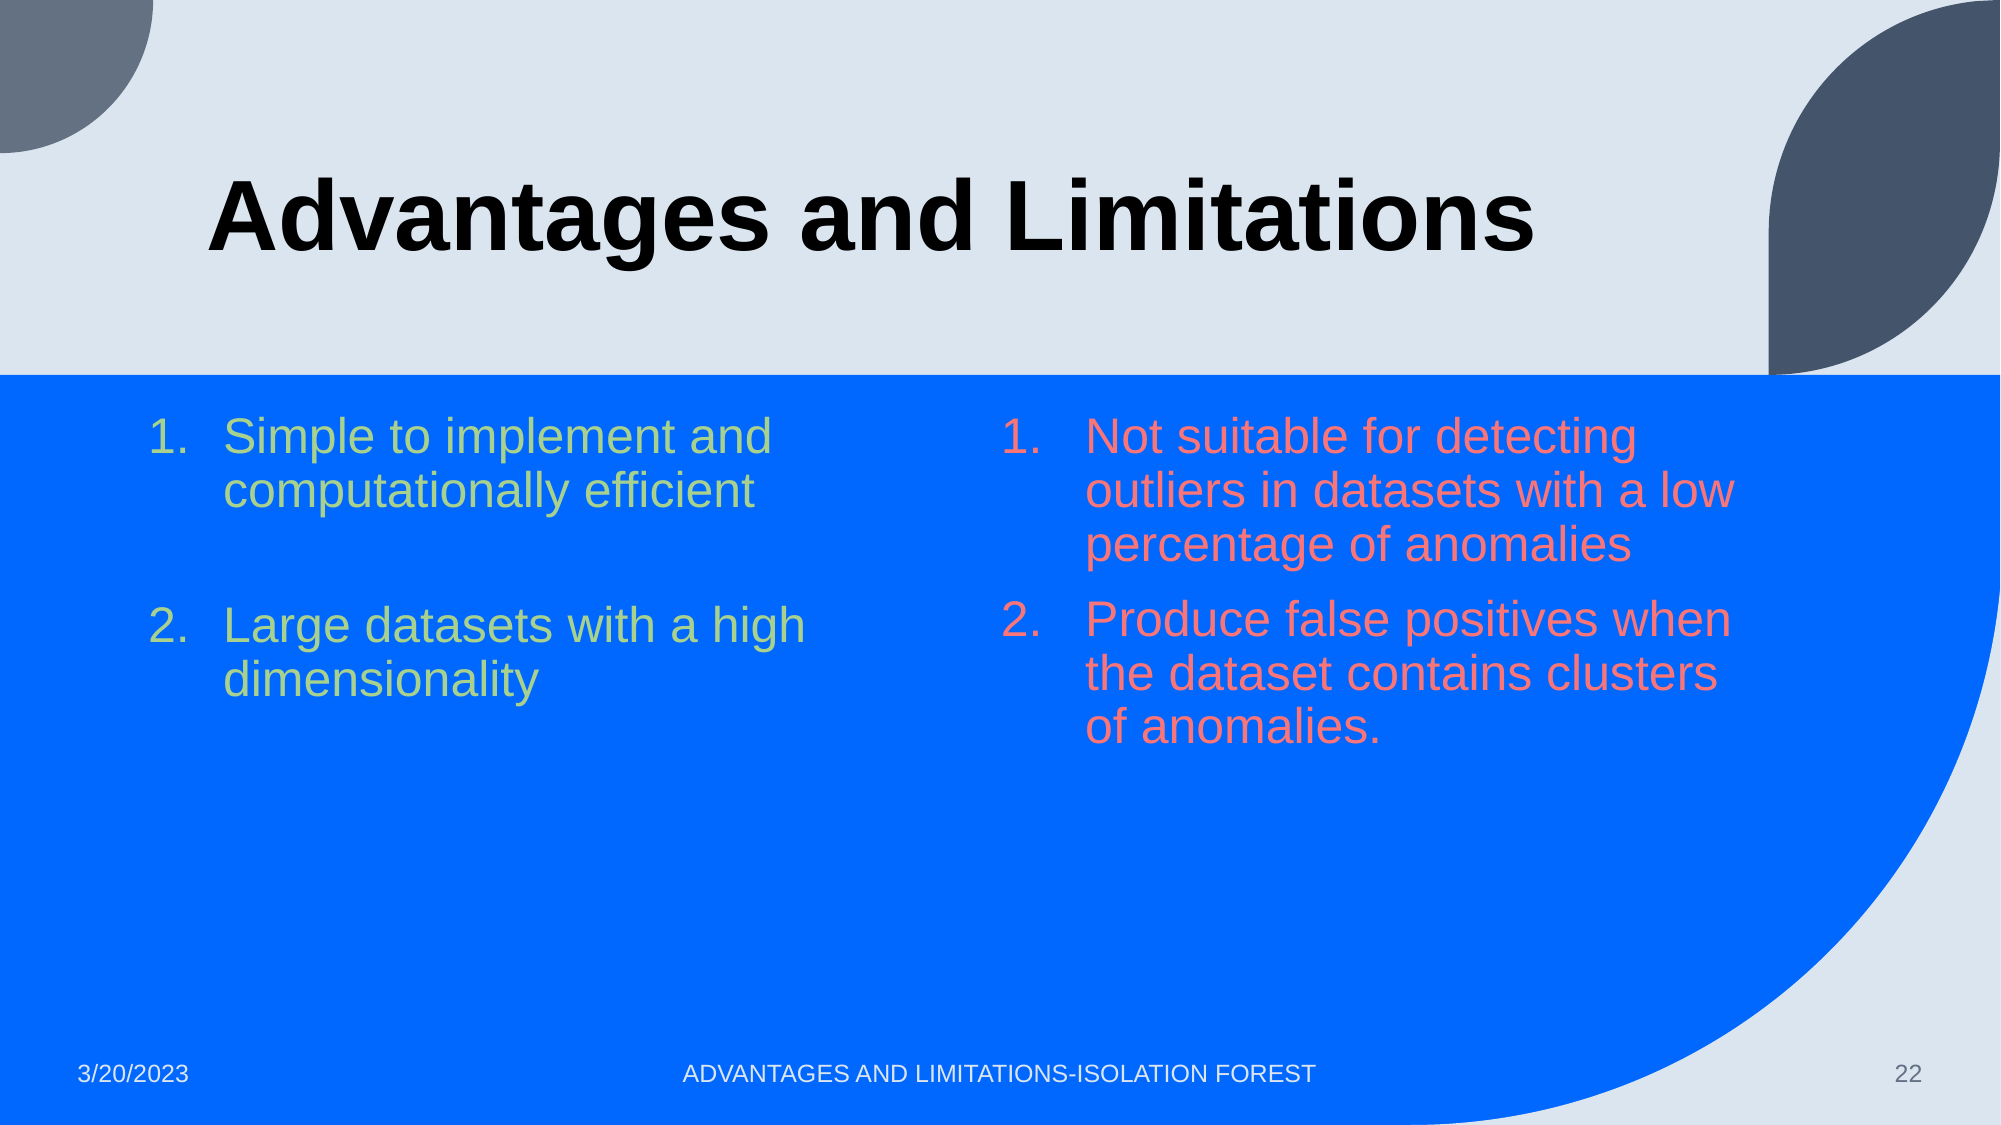

# Advantages and Limitations
Simple to implement and computationally efficient
Large datasets with a high dimensionality

Not suitable for detecting outliers in datasets with a low percentage of anomalies
Produce false positives when the dataset contains clusters of anomalies.

3/20/2023
ADVANTAGES AND LIMITATIONS-ISOLATION FOREST
22